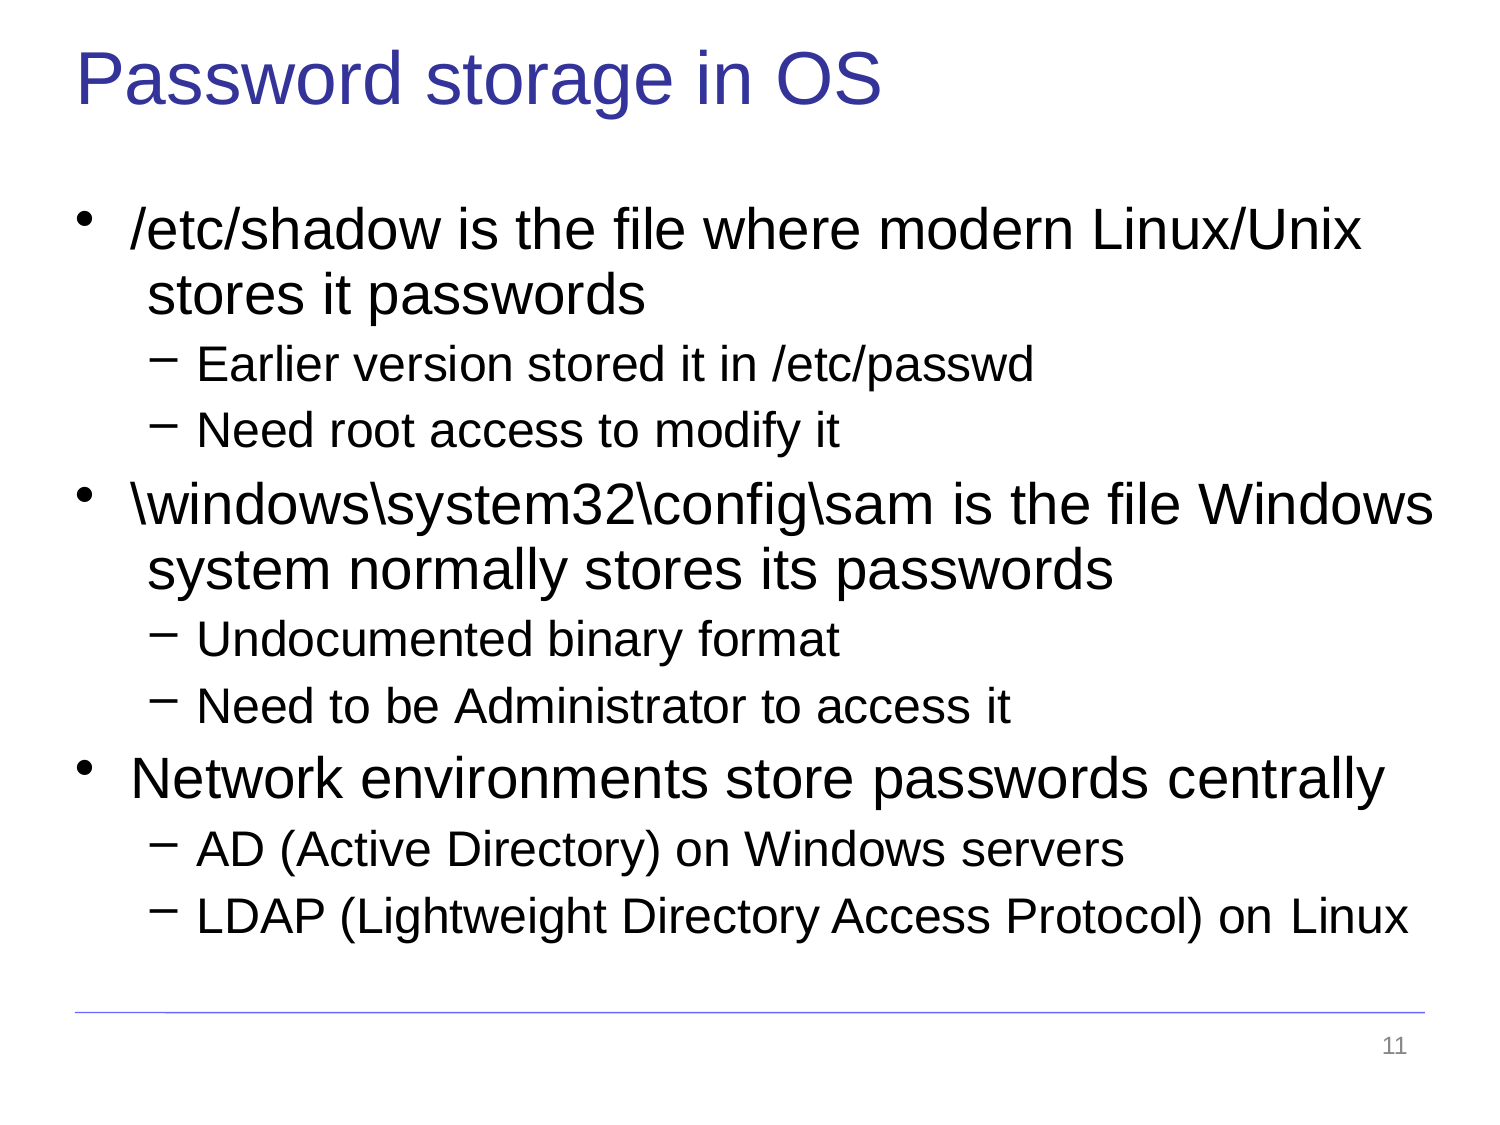

# Password storage in OS
/etc/shadow is the file where modern Linux/Unix  stores it passwords
Earlier version stored it in /etc/passwd
Need root access to modify it
\windows\system32\config\sam is the file Windows  system normally stores its passwords
Undocumented binary format
Need to be Administrator to access it
Network environments store passwords centrally
AD (Active Directory) on Windows servers
LDAP (Lightweight Directory Access Protocol) on Linux

11